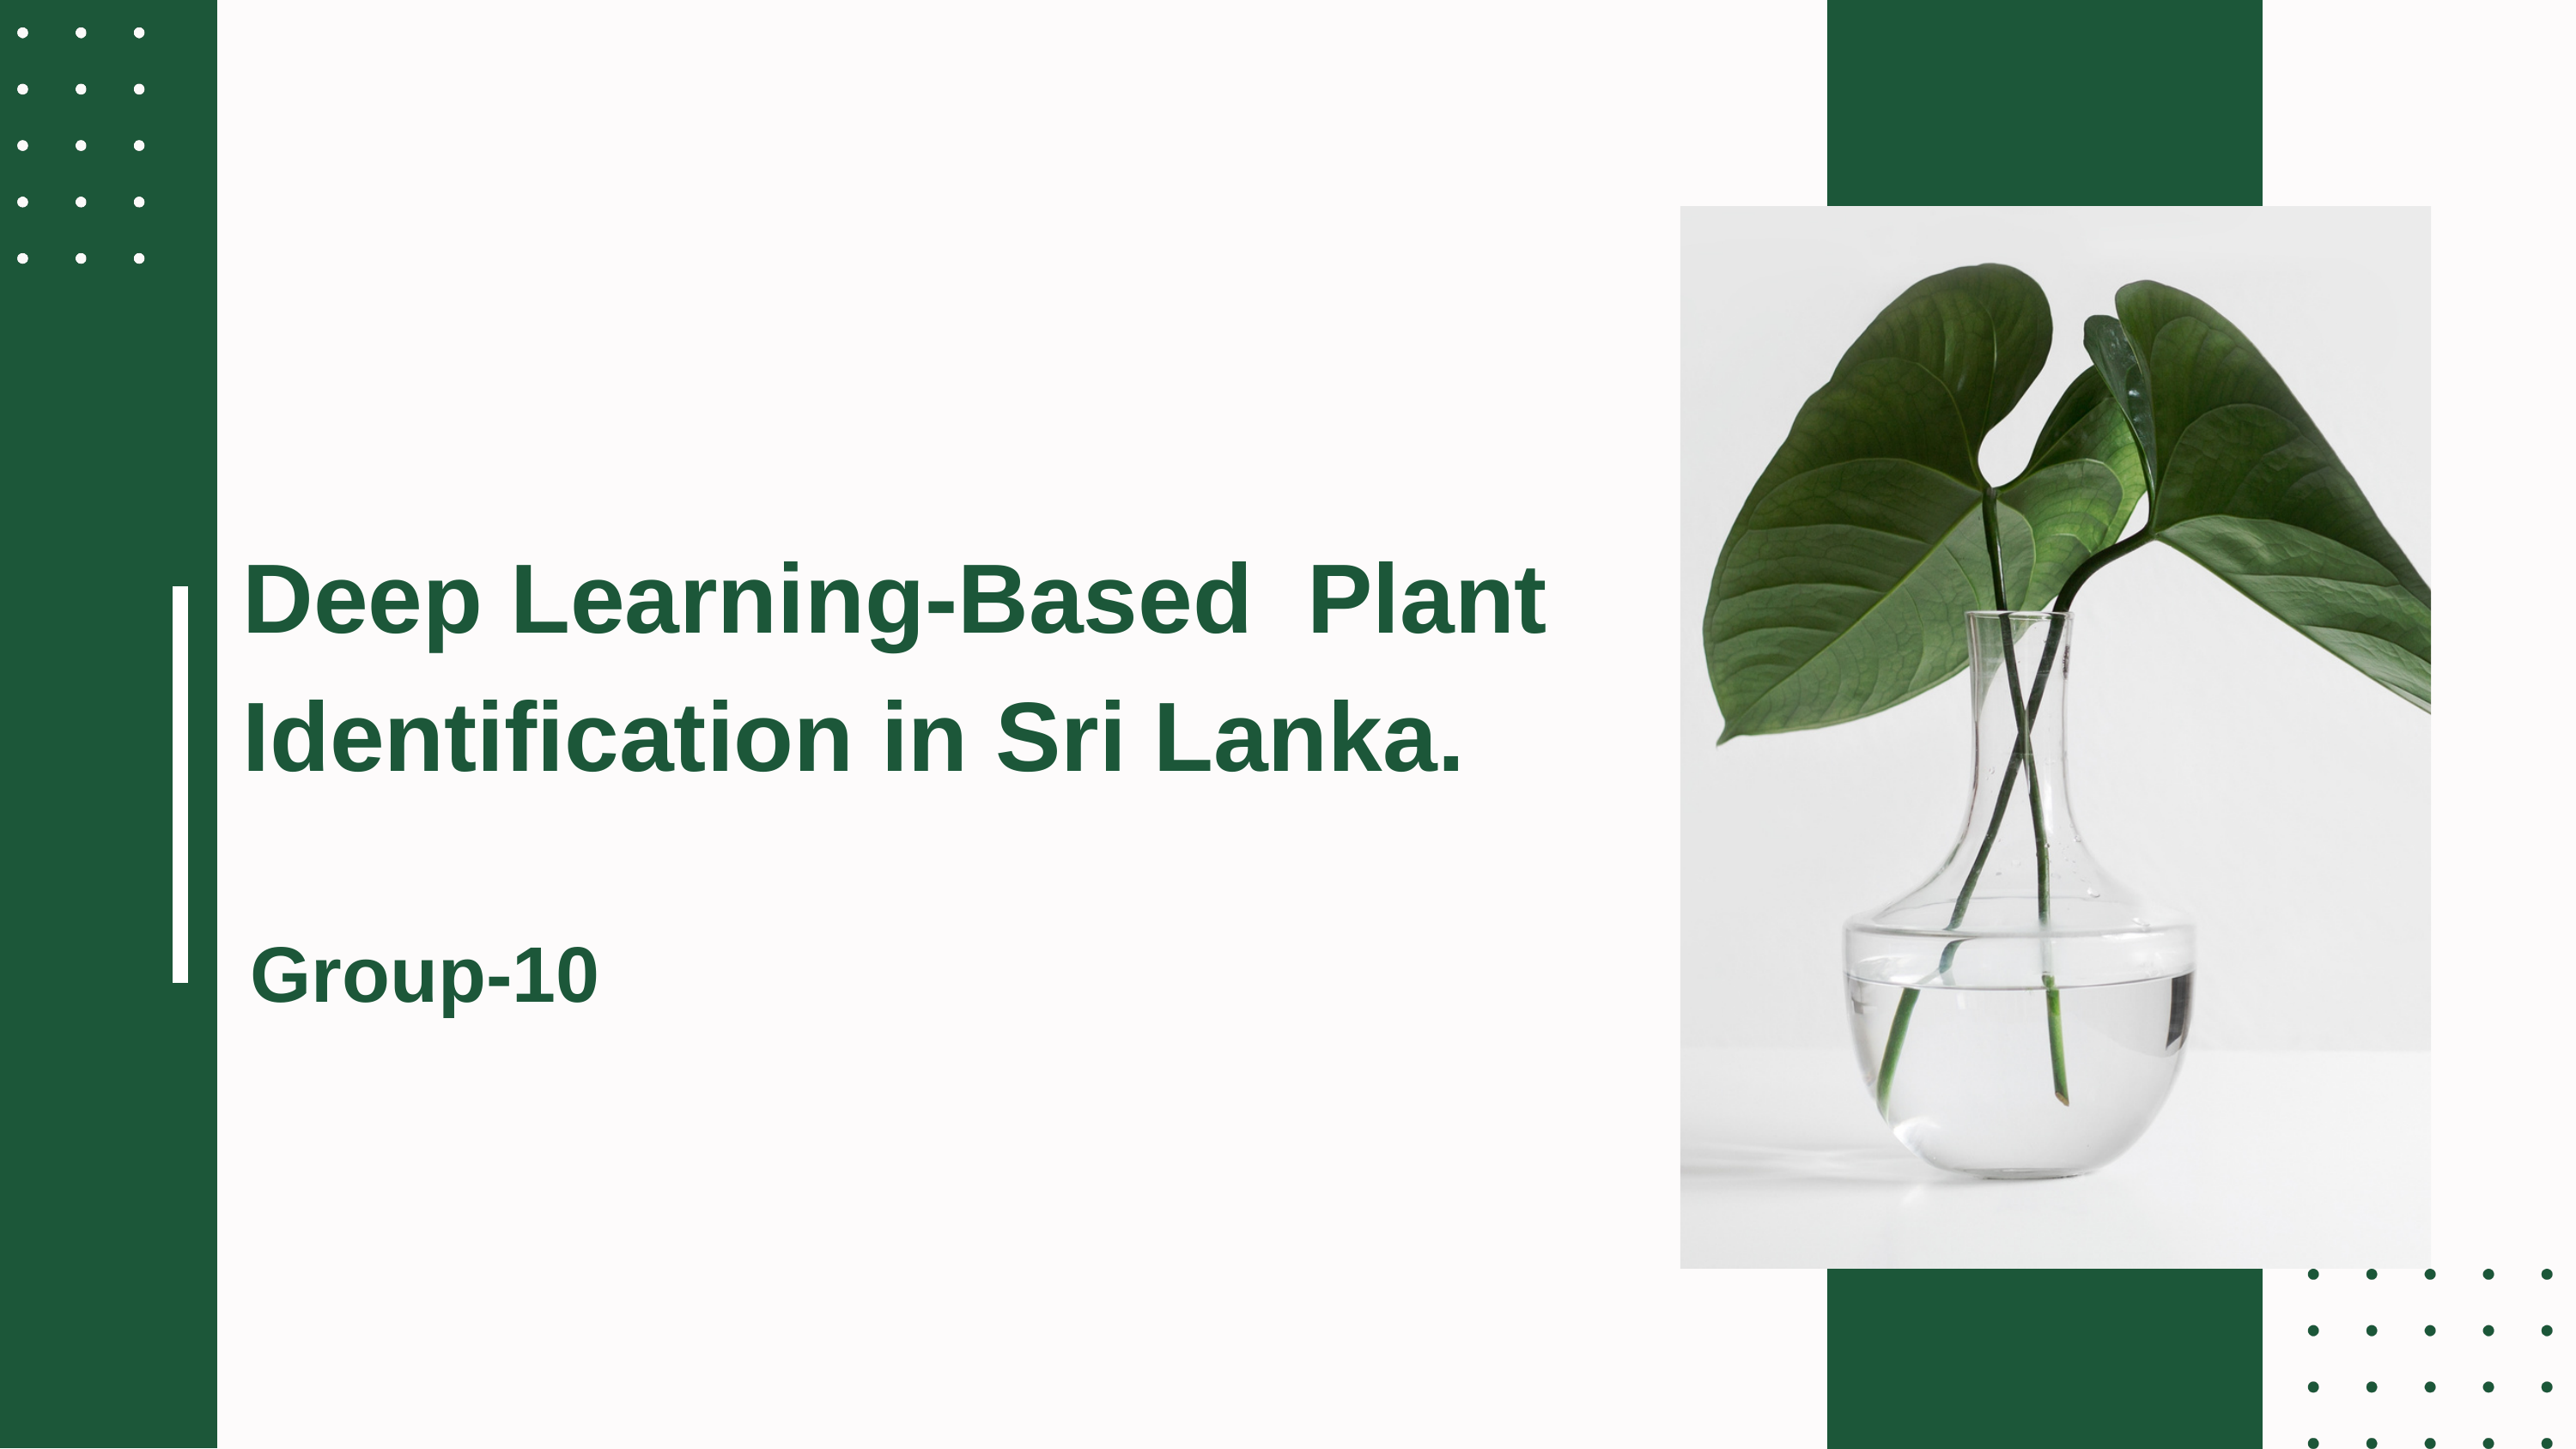

Deep Learning-Based  Plant Identification in Sri Lanka.

Group-10